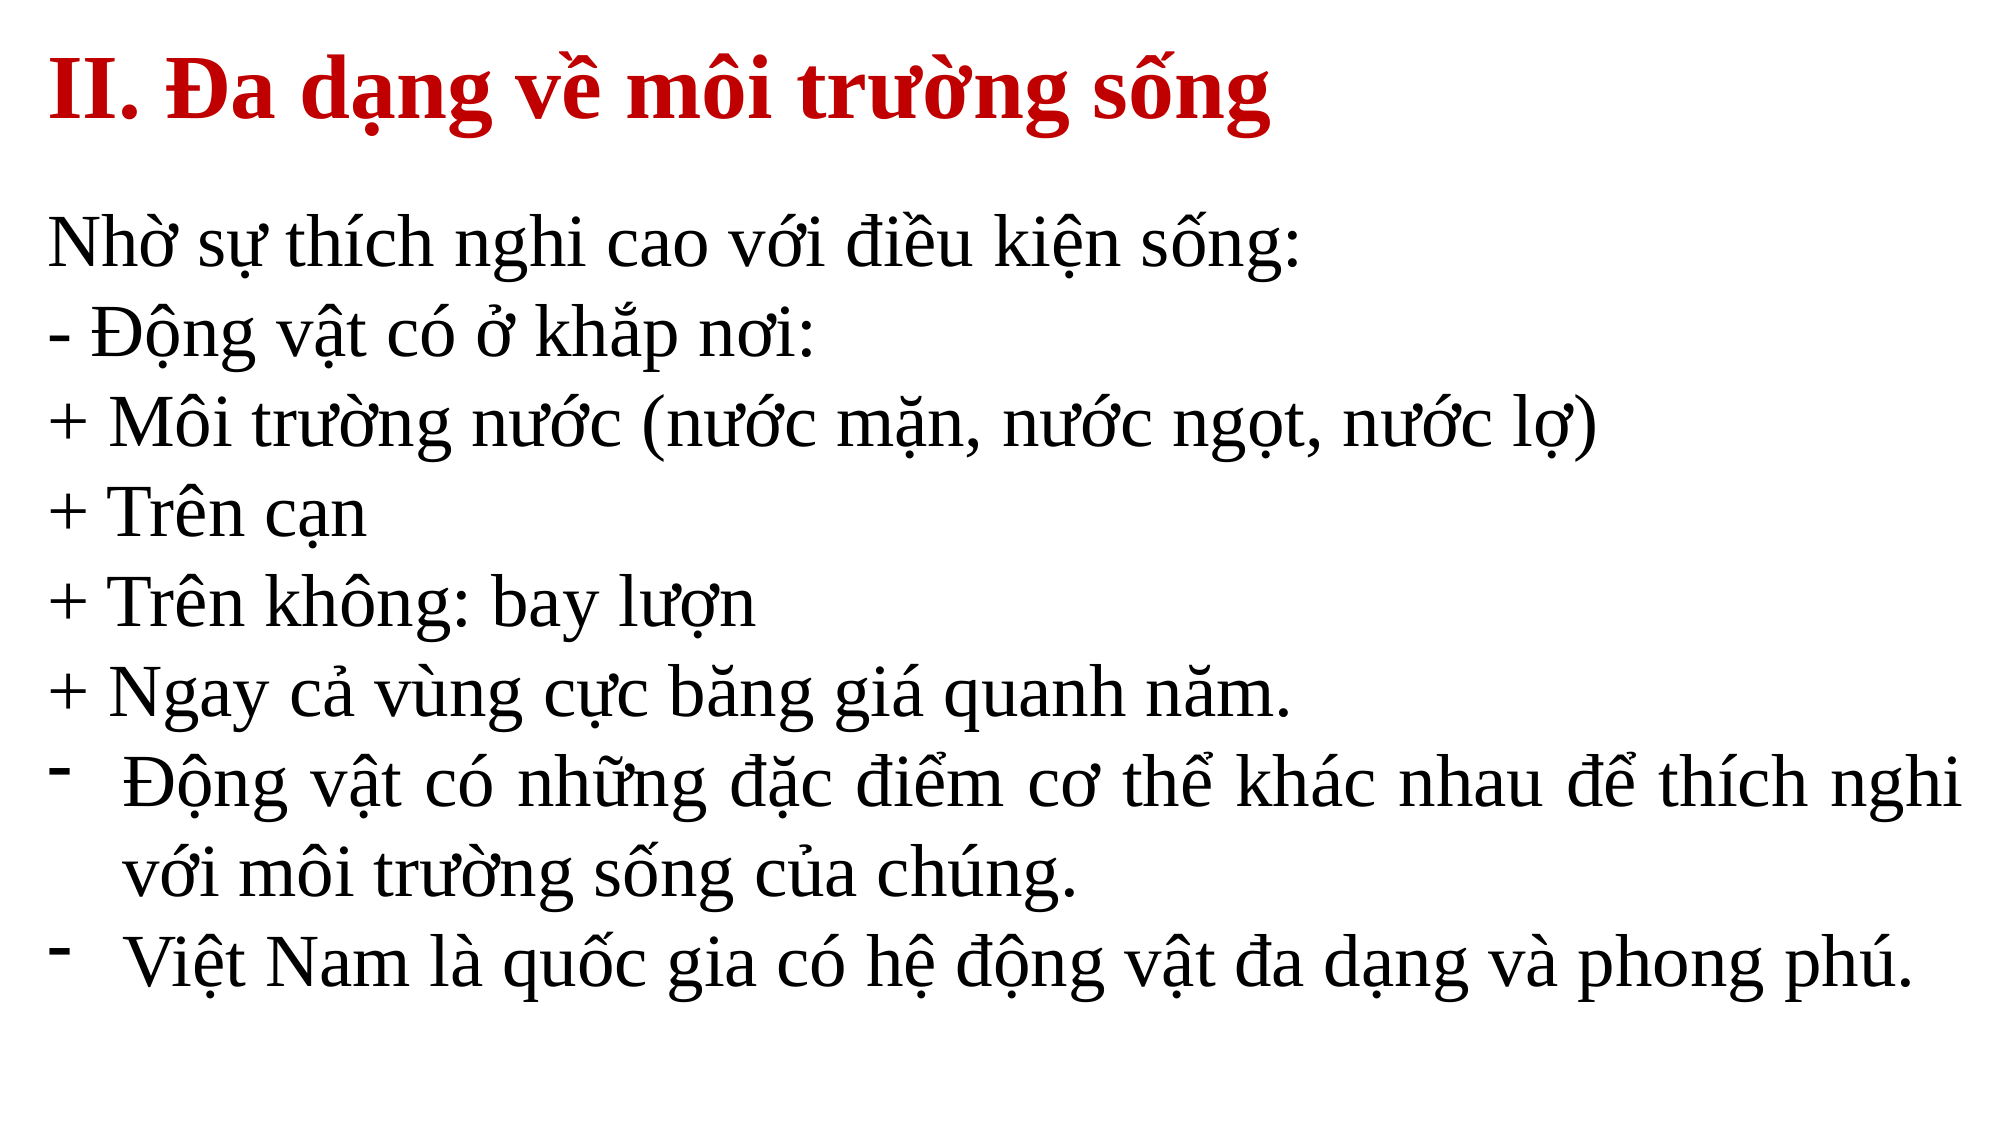

II. Đa dạng về môi trường sống
Nhờ sự thích nghi cao với điều kiện sống:
- Động vật có ở khắp nơi:
+ Môi trường nước (nước mặn, nước ngọt, nước lợ)
+ Trên cạn
+ Trên không: bay lượn
+ Ngay cả vùng cực băng giá quanh năm.
Động vật có những đặc điểm cơ thể khác nhau để thích nghi với môi trường sống của chúng.
Việt Nam là quốc gia có hệ động vật đa dạng và phong phú.